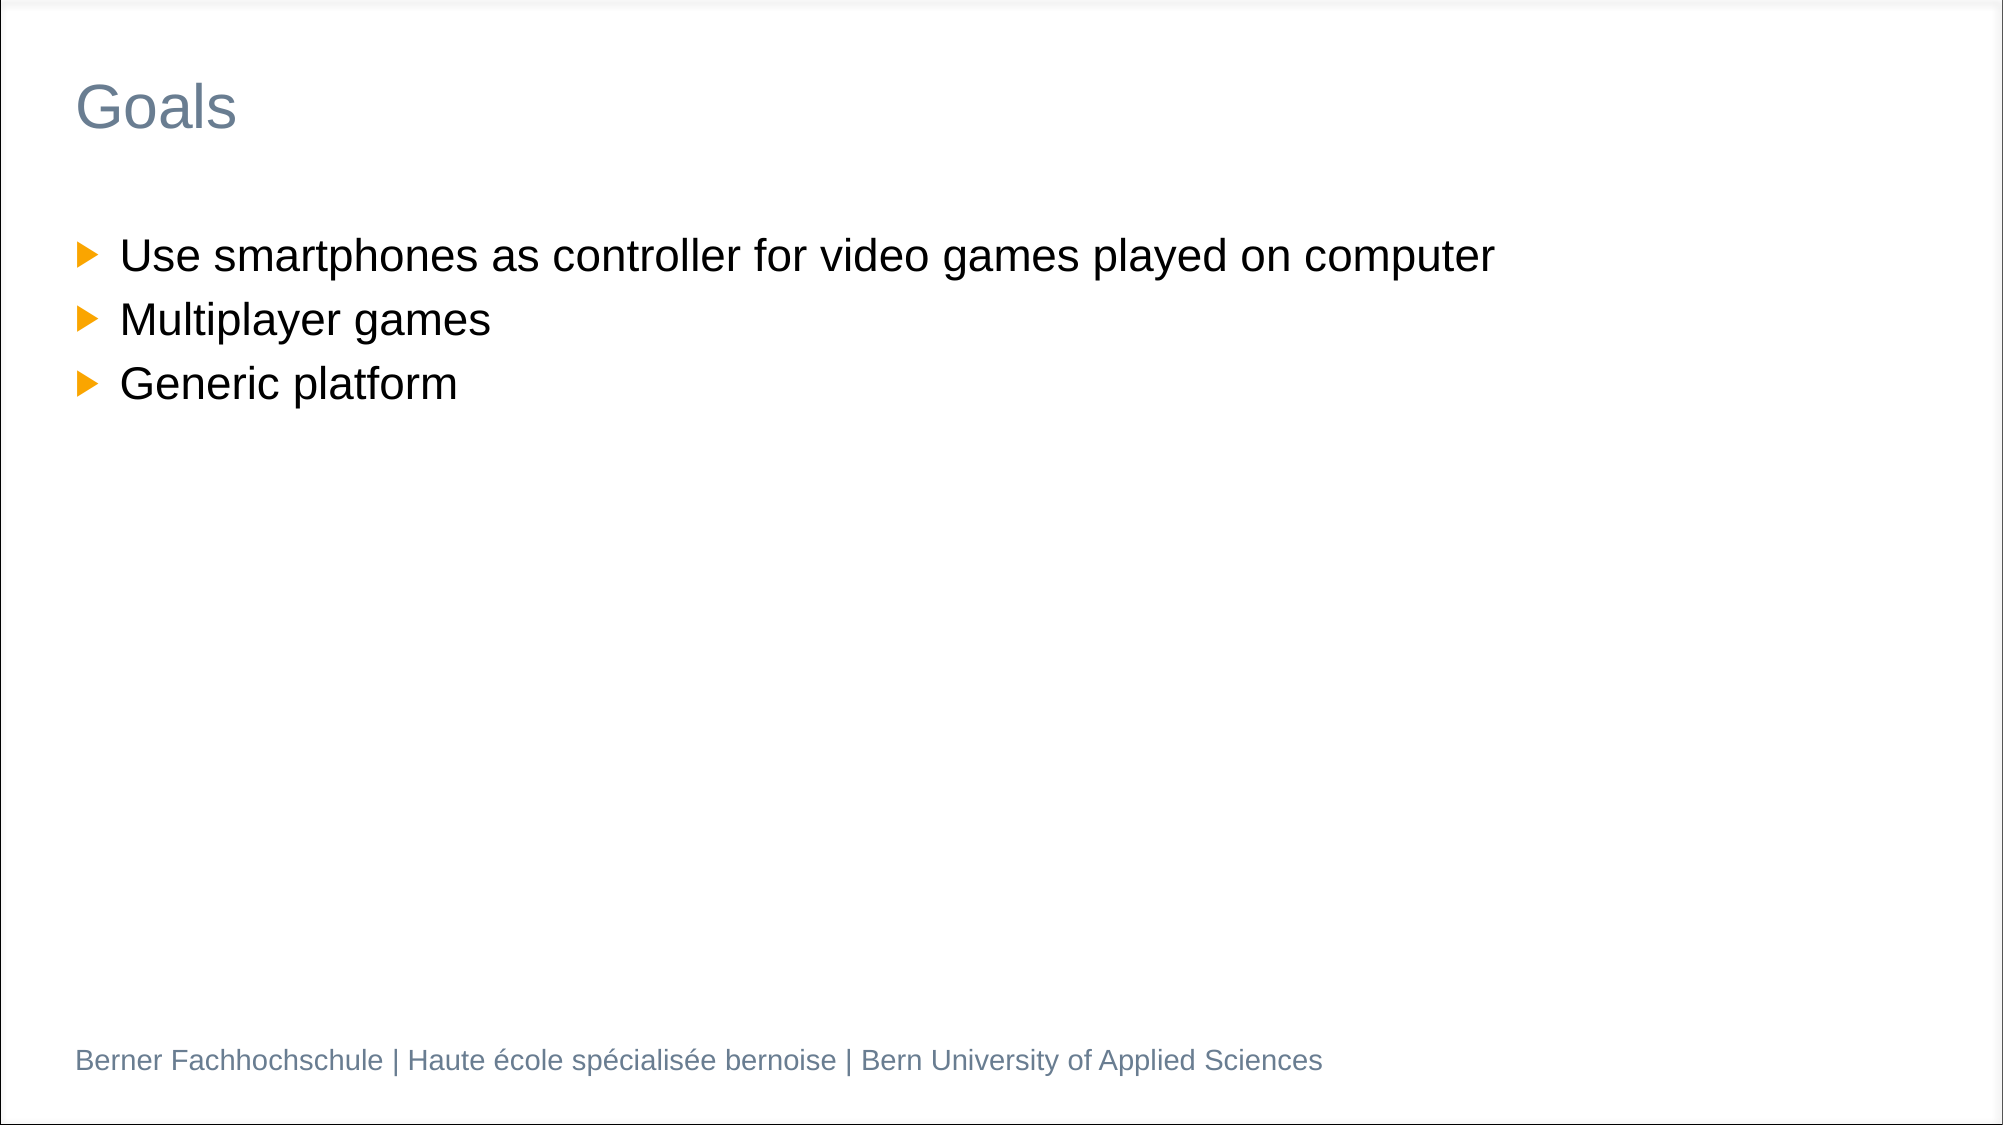

# Goals
Use smartphones as controller for video games played on computer
Multiplayer games
Generic platform